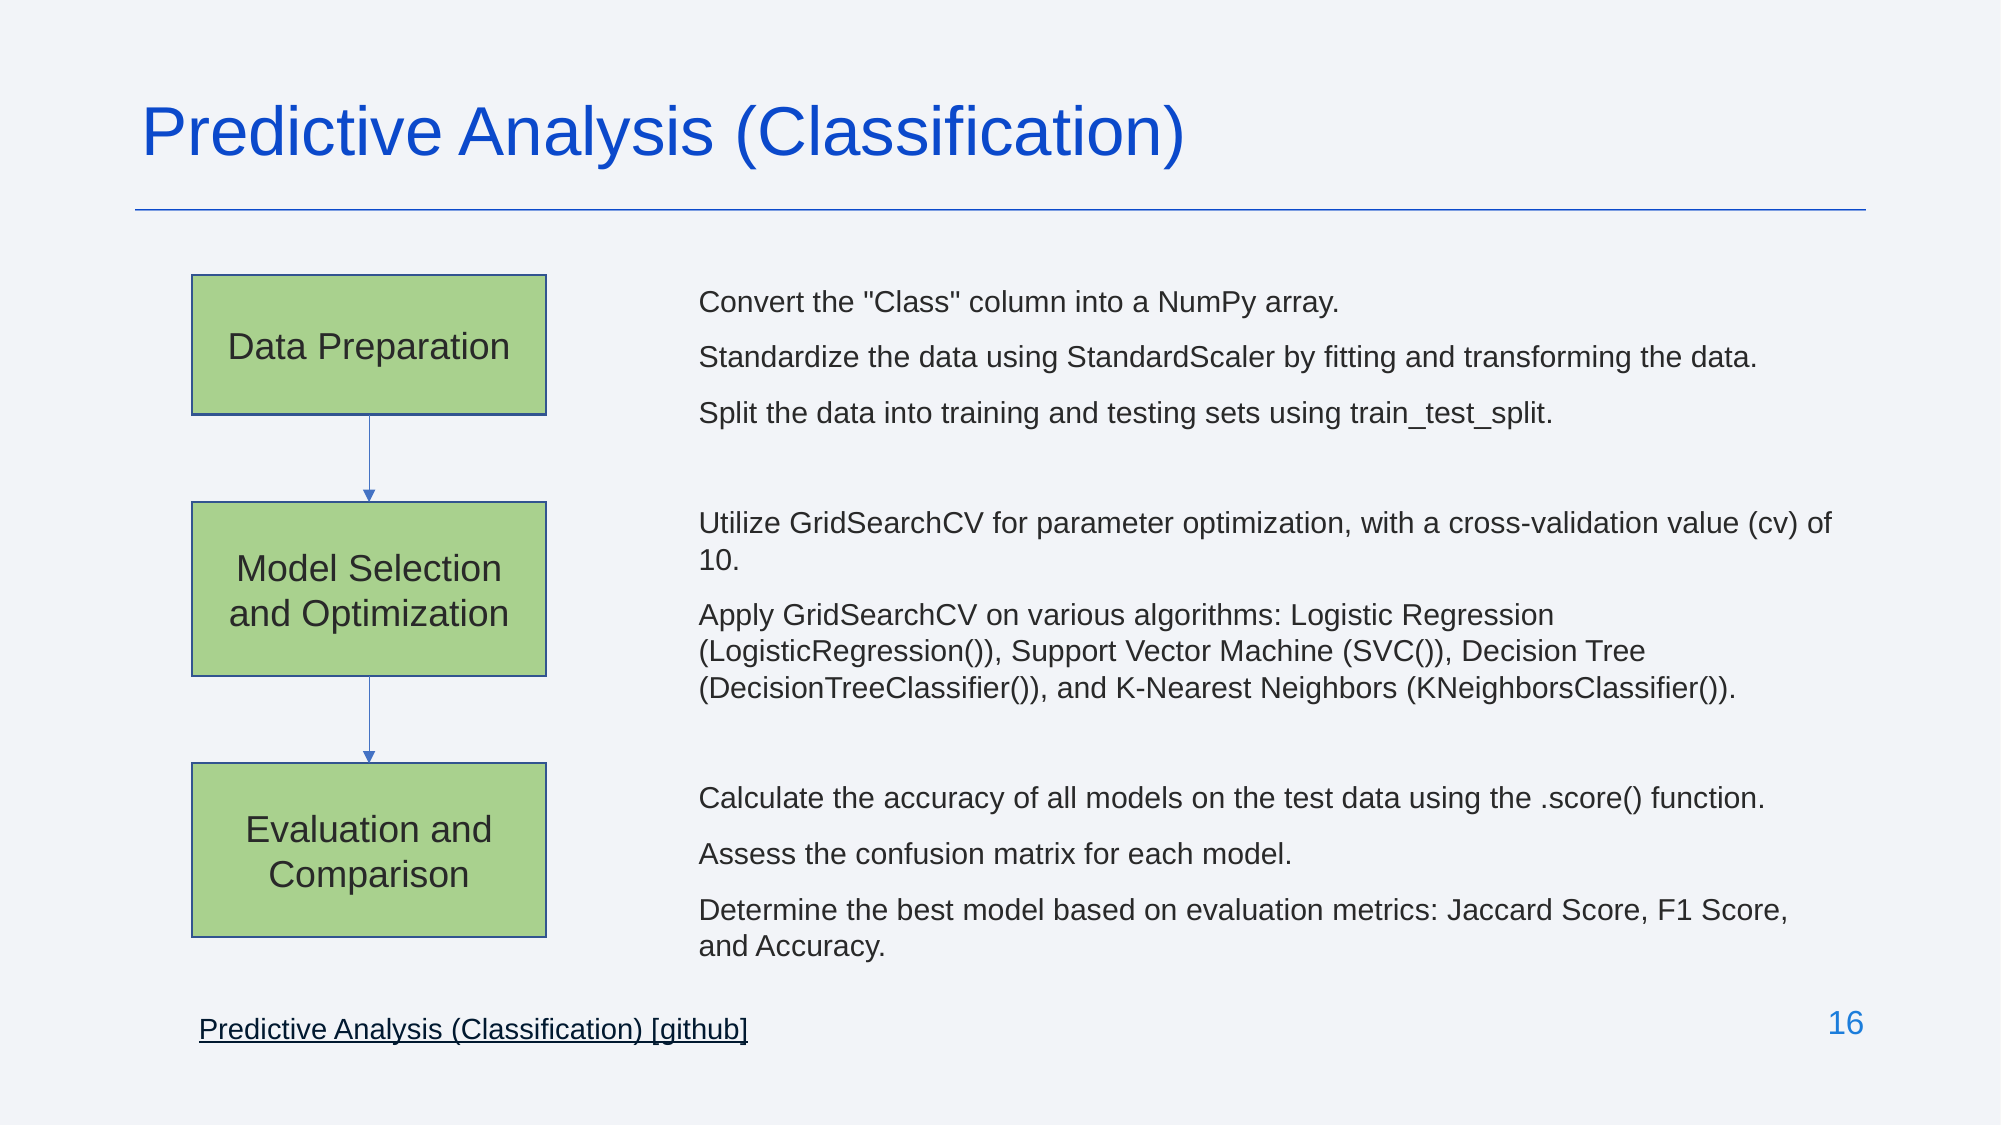

Predictive Analysis (Classification)
Data Preparation
Convert the "Class" column into a NumPy array.
Standardize the data using StandardScaler by fitting and transforming the data.
Split the data into training and testing sets using train_test_split.

Utilize GridSearchCV for parameter optimization, with a cross-validation value (cv) of 10.
Apply GridSearchCV on various algorithms: Logistic Regression (LogisticRegression()), Support Vector Machine (SVC()), Decision Tree (DecisionTreeClassifier()), and K-Nearest Neighbors (KNeighborsClassifier()).

Calculate the accuracy of all models on the test data using the .score() function.
Assess the confusion matrix for each model.
Determine the best model based on evaluation metrics: Jaccard Score, F1 Score, and Accuracy.

Model Selection and Optimization
Evaluation and Comparison
16
Predictive Analysis (Classification) [github]